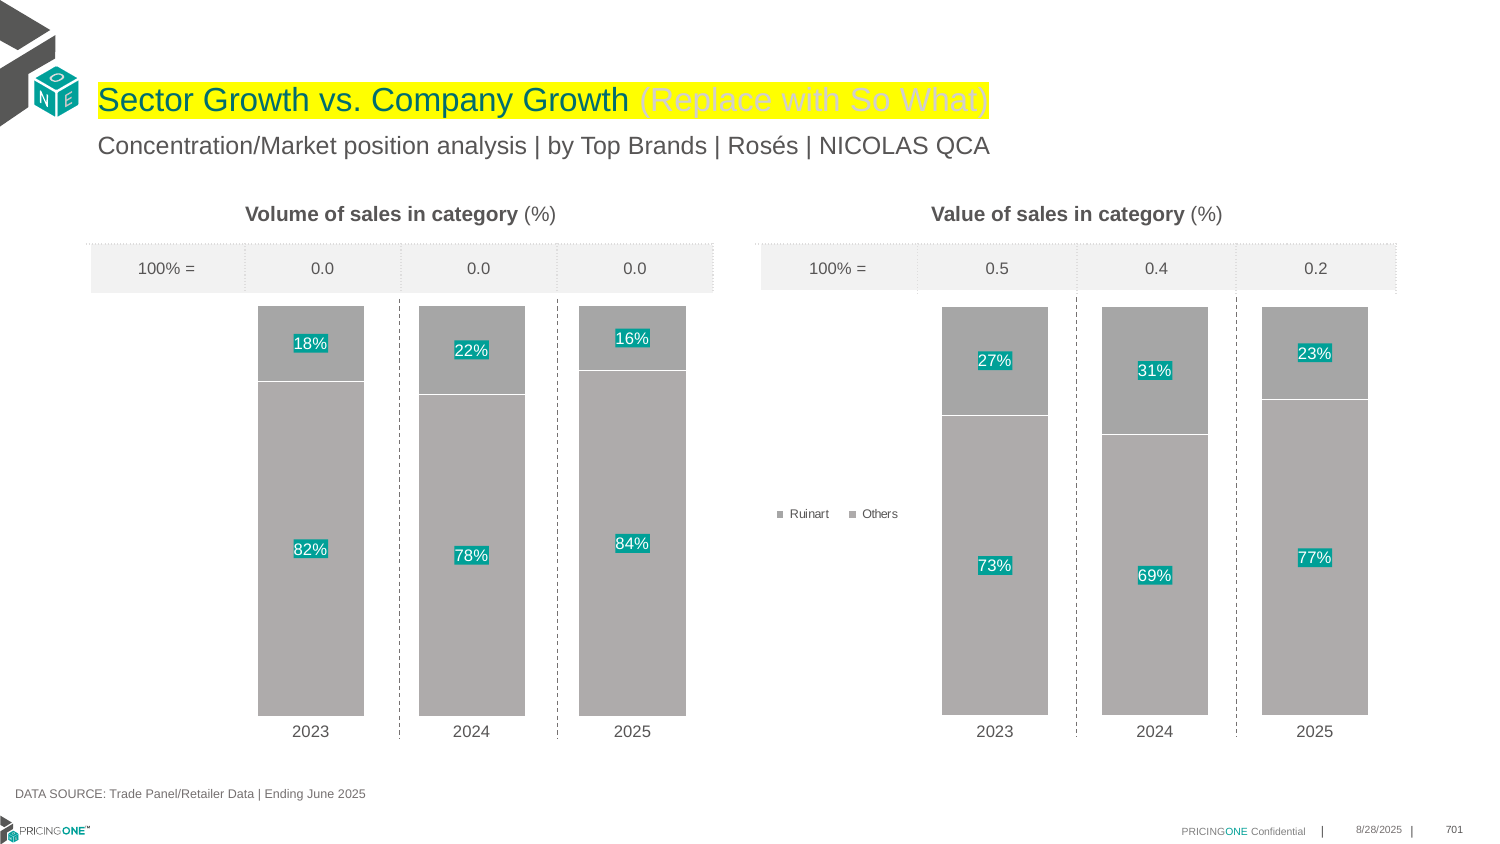

# Sector Growth vs. Company Growth (Replace with So What)
Concentration/Market position analysis | by Top Brands | Rosés | NICOLAS QCA
| Volume of sales in category (%) |  |  |  |
| --- | --- | --- | --- |
| 100% = | 0.0 | 0.0 | 0.0 |
| Value of sales in category (%) |  |  |  |
| --- | --- | --- | --- |
| 100% = | 0.5 | 0.4 | 0.2 |

### Chart

| Category | Others | Ruinart |
|---|---|---|
| 2023 | 0.8157088812826518 | 0.1842911187173482 |
| 2024 | 0.7834081676288218 | 0.2165918323711781 |
| 2025 | 0.8414695520885758 | 0.15853044791142426 |

### Chart

| Category | Others | Ruinart |
|---|---|---|
| 2023 | 0.7335596625068643 | 0.2664403374931356 |
| 2024 | 0.6859447156697609 | 0.31405528433023916 |
| 2025 | 0.7718151966570264 | 0.22818480334297367 |
DATA SOURCE: Trade Panel/Retailer Data | Ending June 2025

8/28/2025
701